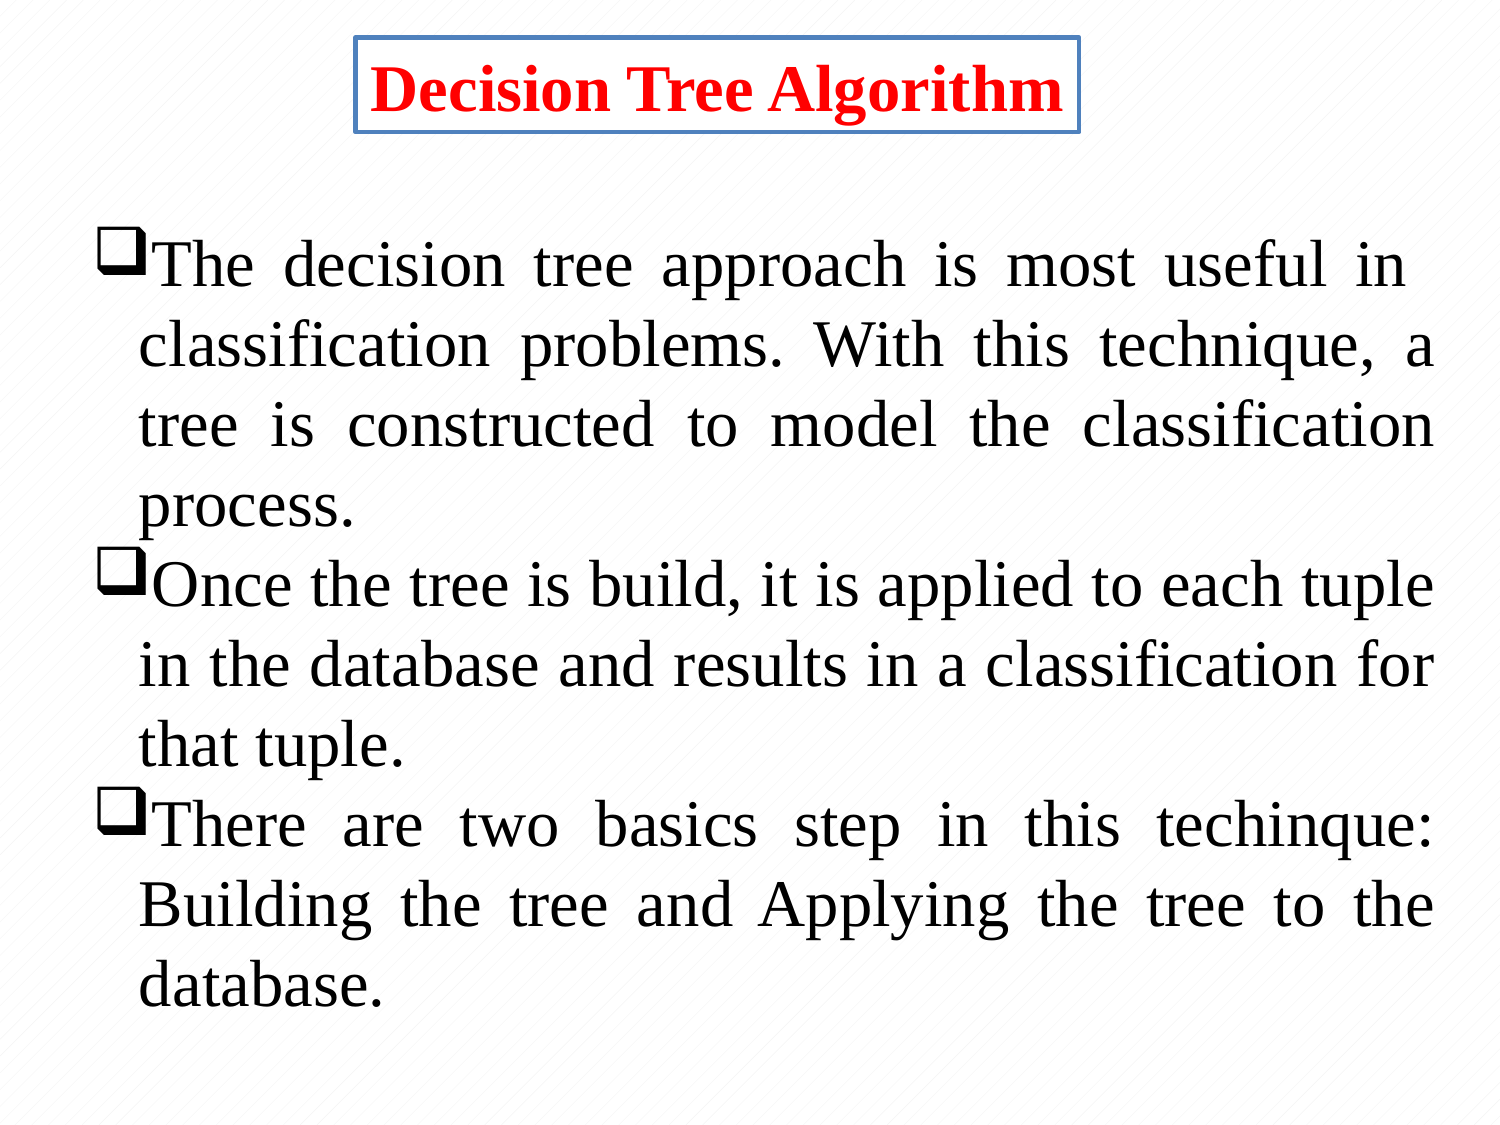

Decision Tree Algorithm
The decision tree approach is most useful in  classification problems. With this technique, a tree is constructed to model the classification process.
Once the tree is build, it is applied to each tuple in the database and results in a classification for that tuple.
There are two basics step in this techinque: Building the tree and Applying the tree to the database.